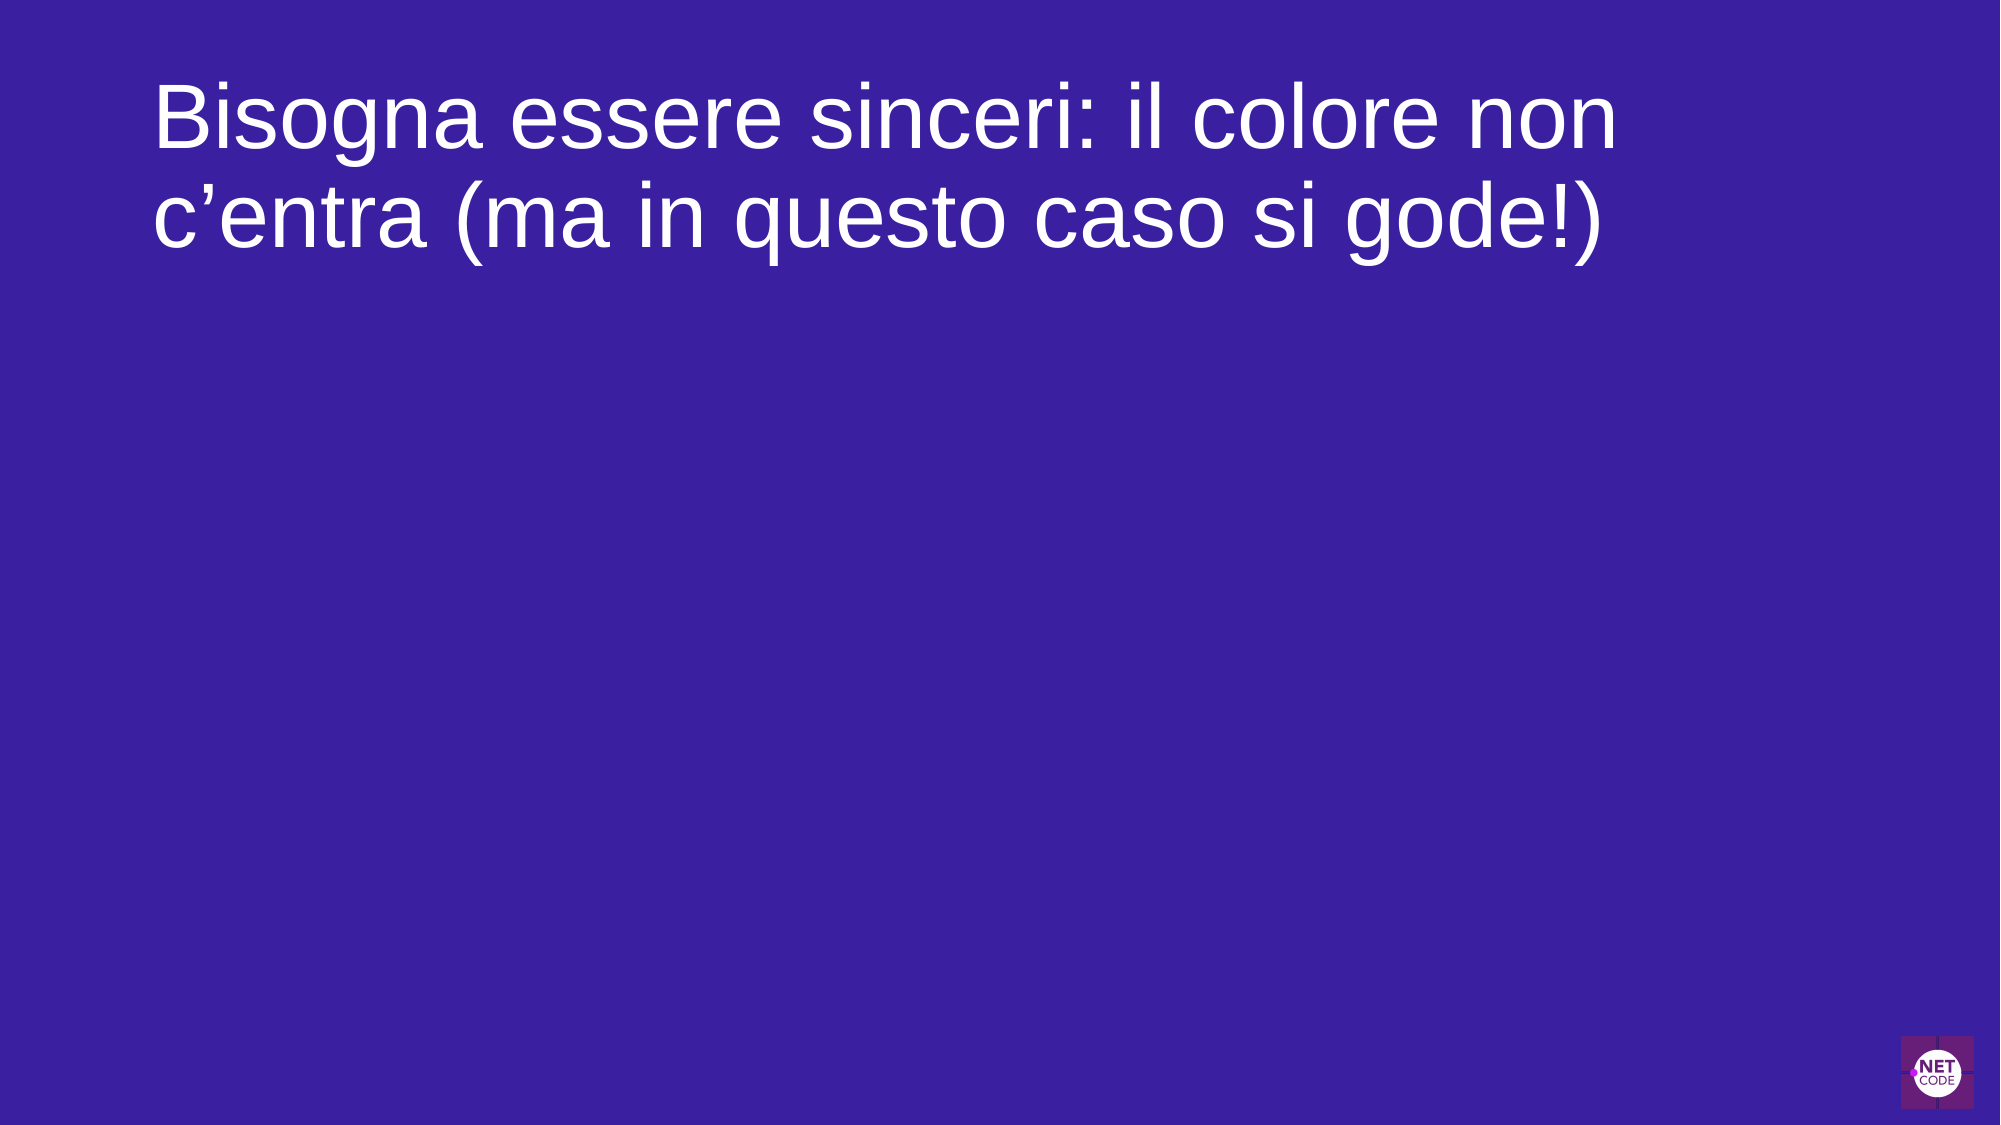

# Bisogna essere sinceri: il colore non c’entra (ma in questo caso si gode!)